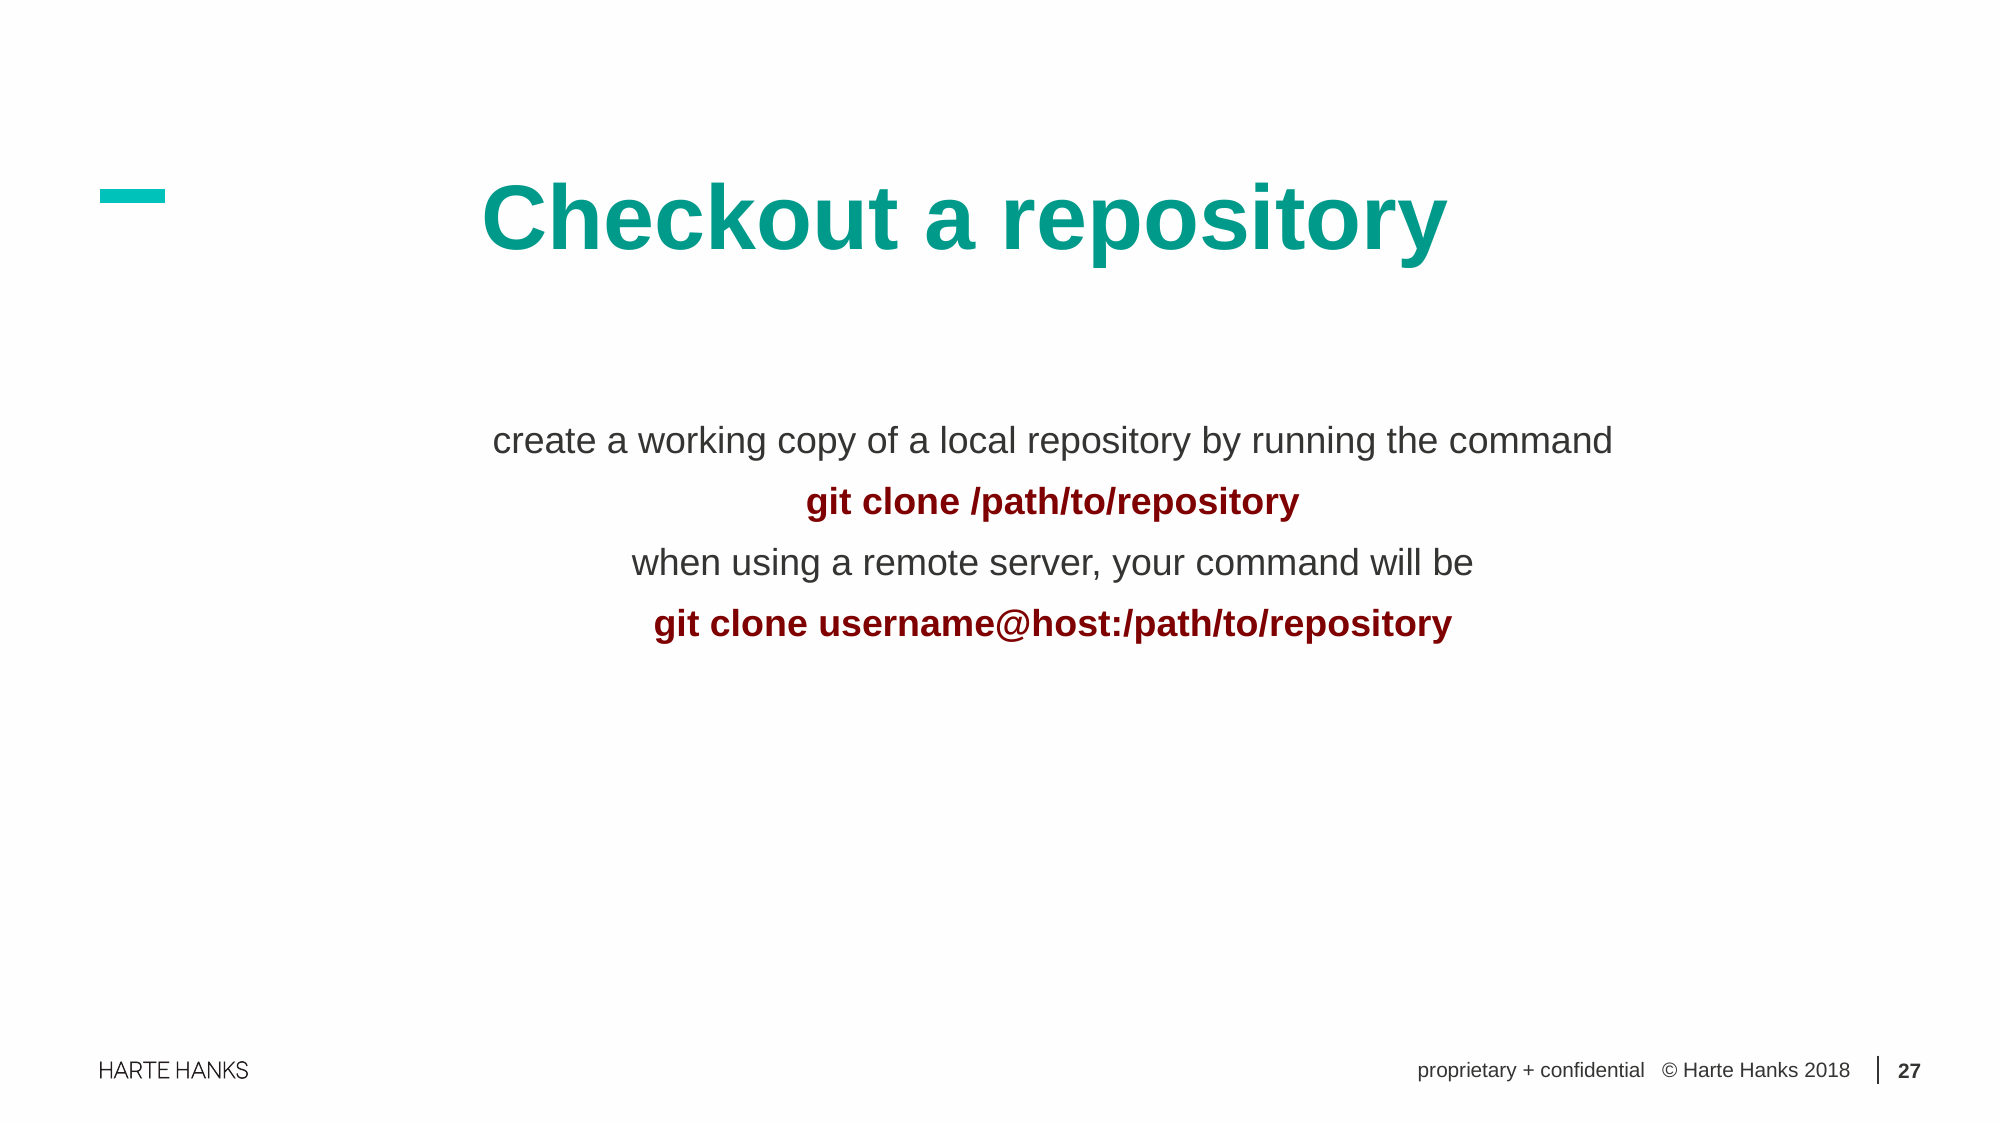

Checkout a repository
create a working copy of a local repository by running the command
git clone /path/to/repository
when using a remote server, your command will be
git clone username@host:/path/to/repository